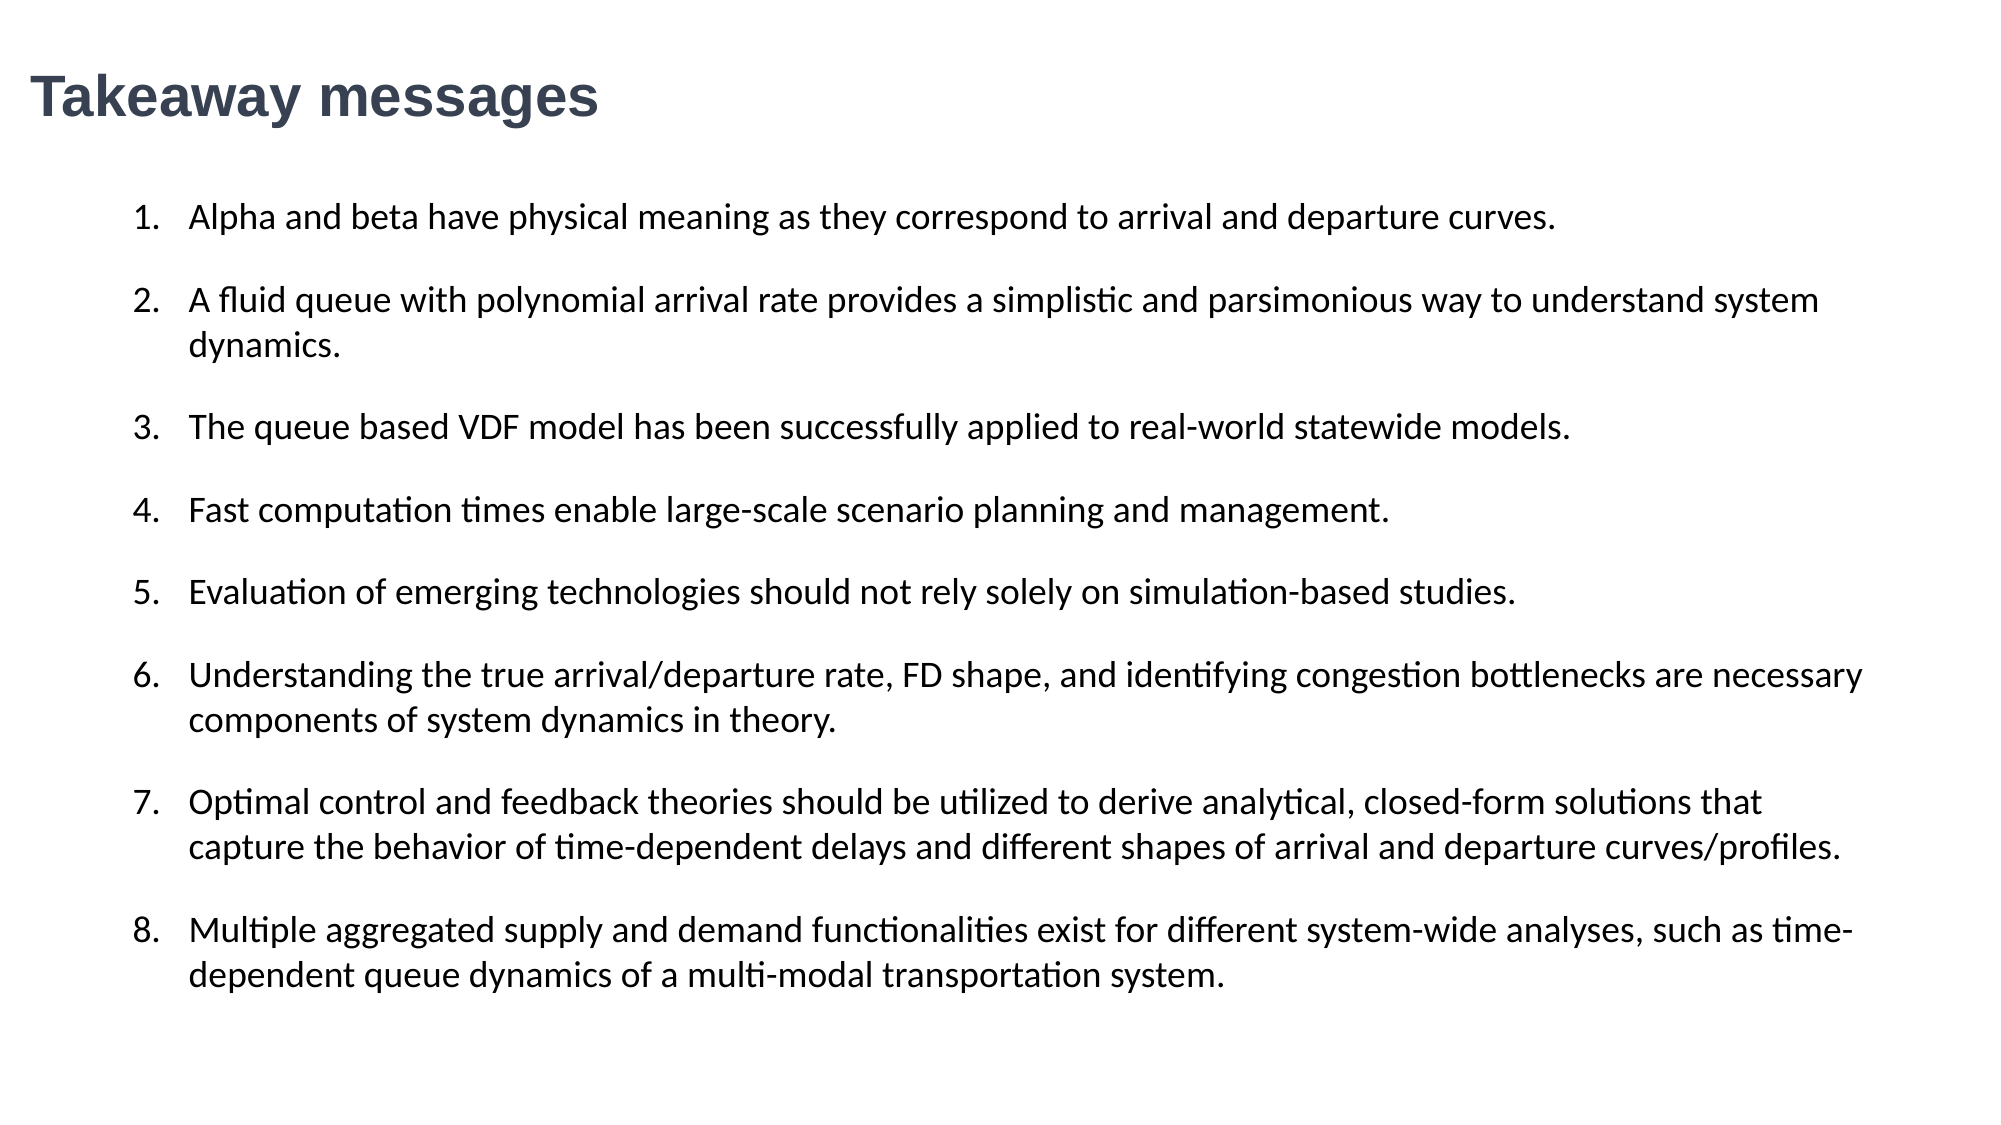

# Takeaway messages
Alpha and beta have physical meaning as they correspond to arrival and departure curves.
A fluid queue with polynomial arrival rate provides a simplistic and parsimonious way to understand system dynamics.
The queue based VDF model has been successfully applied to real-world statewide models.
Fast computation times enable large-scale scenario planning and management.
Evaluation of emerging technologies should not rely solely on simulation-based studies.
Understanding the true arrival/departure rate, FD shape, and identifying congestion bottlenecks are necessary components of system dynamics in theory.
Optimal control and feedback theories should be utilized to derive analytical, closed-form solutions that capture the behavior of time-dependent delays and different shapes of arrival and departure curves/profiles.
Multiple aggregated supply and demand functionalities exist for different system-wide analyses, such as time-dependent queue dynamics of a multi-modal transportation system.